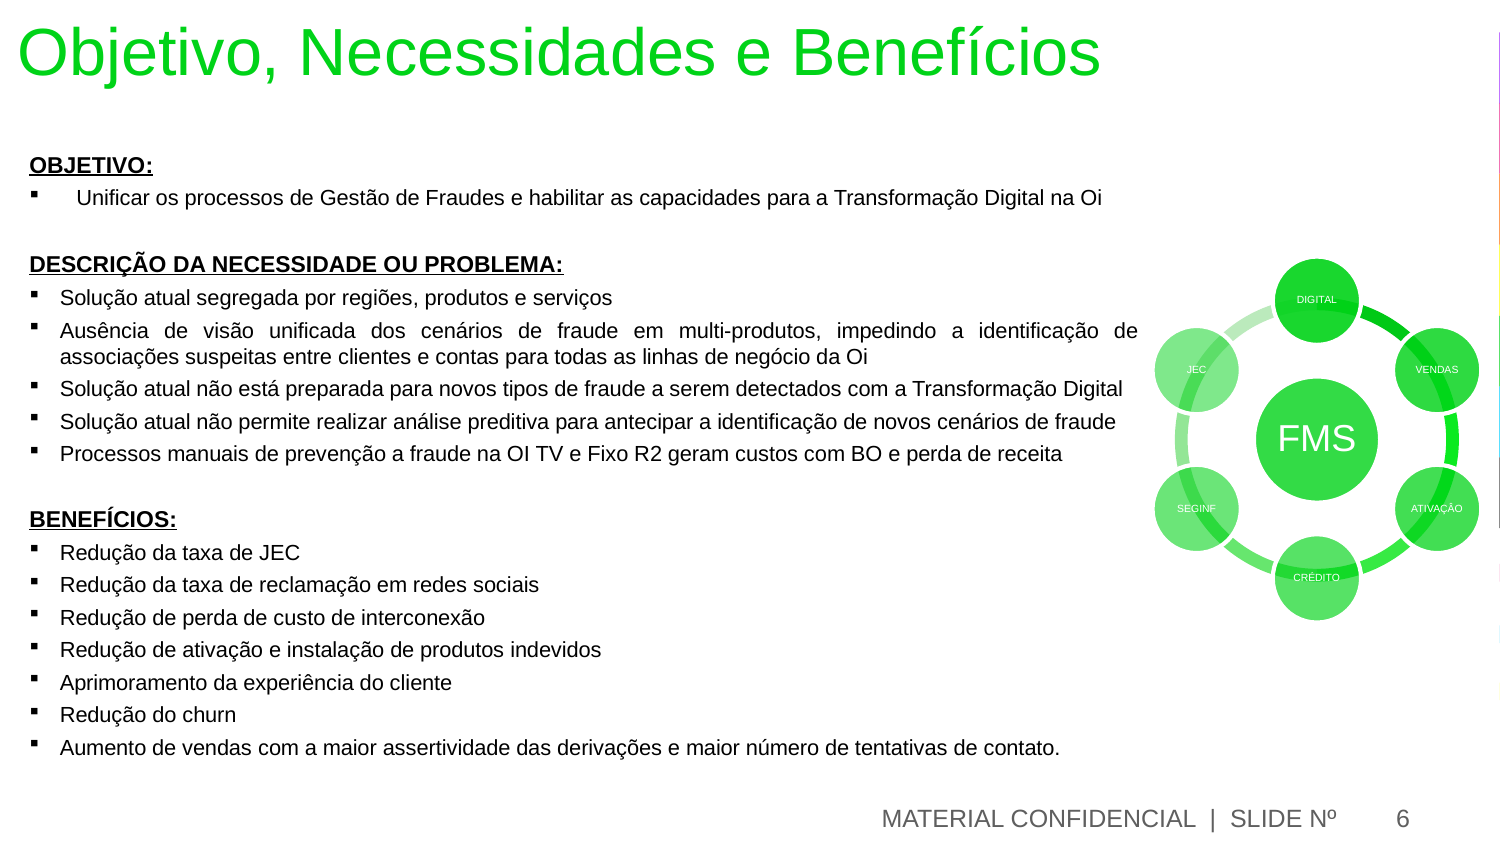

# Objetivo, Necessidades e Benefícios
OBJETIVO:
Unificar os processos de Gestão de Fraudes e habilitar as capacidades para a Transformação Digital na Oi

DESCRIÇÃO DA NECESSIDADE OU PROBLEMA:
Solução atual segregada por regiões, produtos e serviços
Ausência de visão unificada dos cenários de fraude em multi-produtos, impedindo a identificação de associações suspeitas entre clientes e contas para todas as linhas de negócio da Oi
Solução atual não está preparada para novos tipos de fraude a serem detectados com a Transformação Digital
Solução atual não permite realizar análise preditiva para antecipar a identificação de novos cenários de fraude
Processos manuais de prevenção a fraude na OI TV e Fixo R2 geram custos com BO e perda de receita

BENEFÍCIOS:
Redução da taxa de JEC
Redução da taxa de reclamação em redes sociais
Redução de perda de custo de interconexão
Redução de ativação e instalação de produtos indevidos
Aprimoramento da experiência do cliente
Redução do churn
Aumento de vendas com a maior assertividade das derivações e maior número de tentativas de contato.

FMS
DIGITAL
VENDAS
ATIVAÇÂO
CRÉDITO
SEGINF
JEC
MATERIAL CONFIDENCIAL  |  SLIDE Nº
6